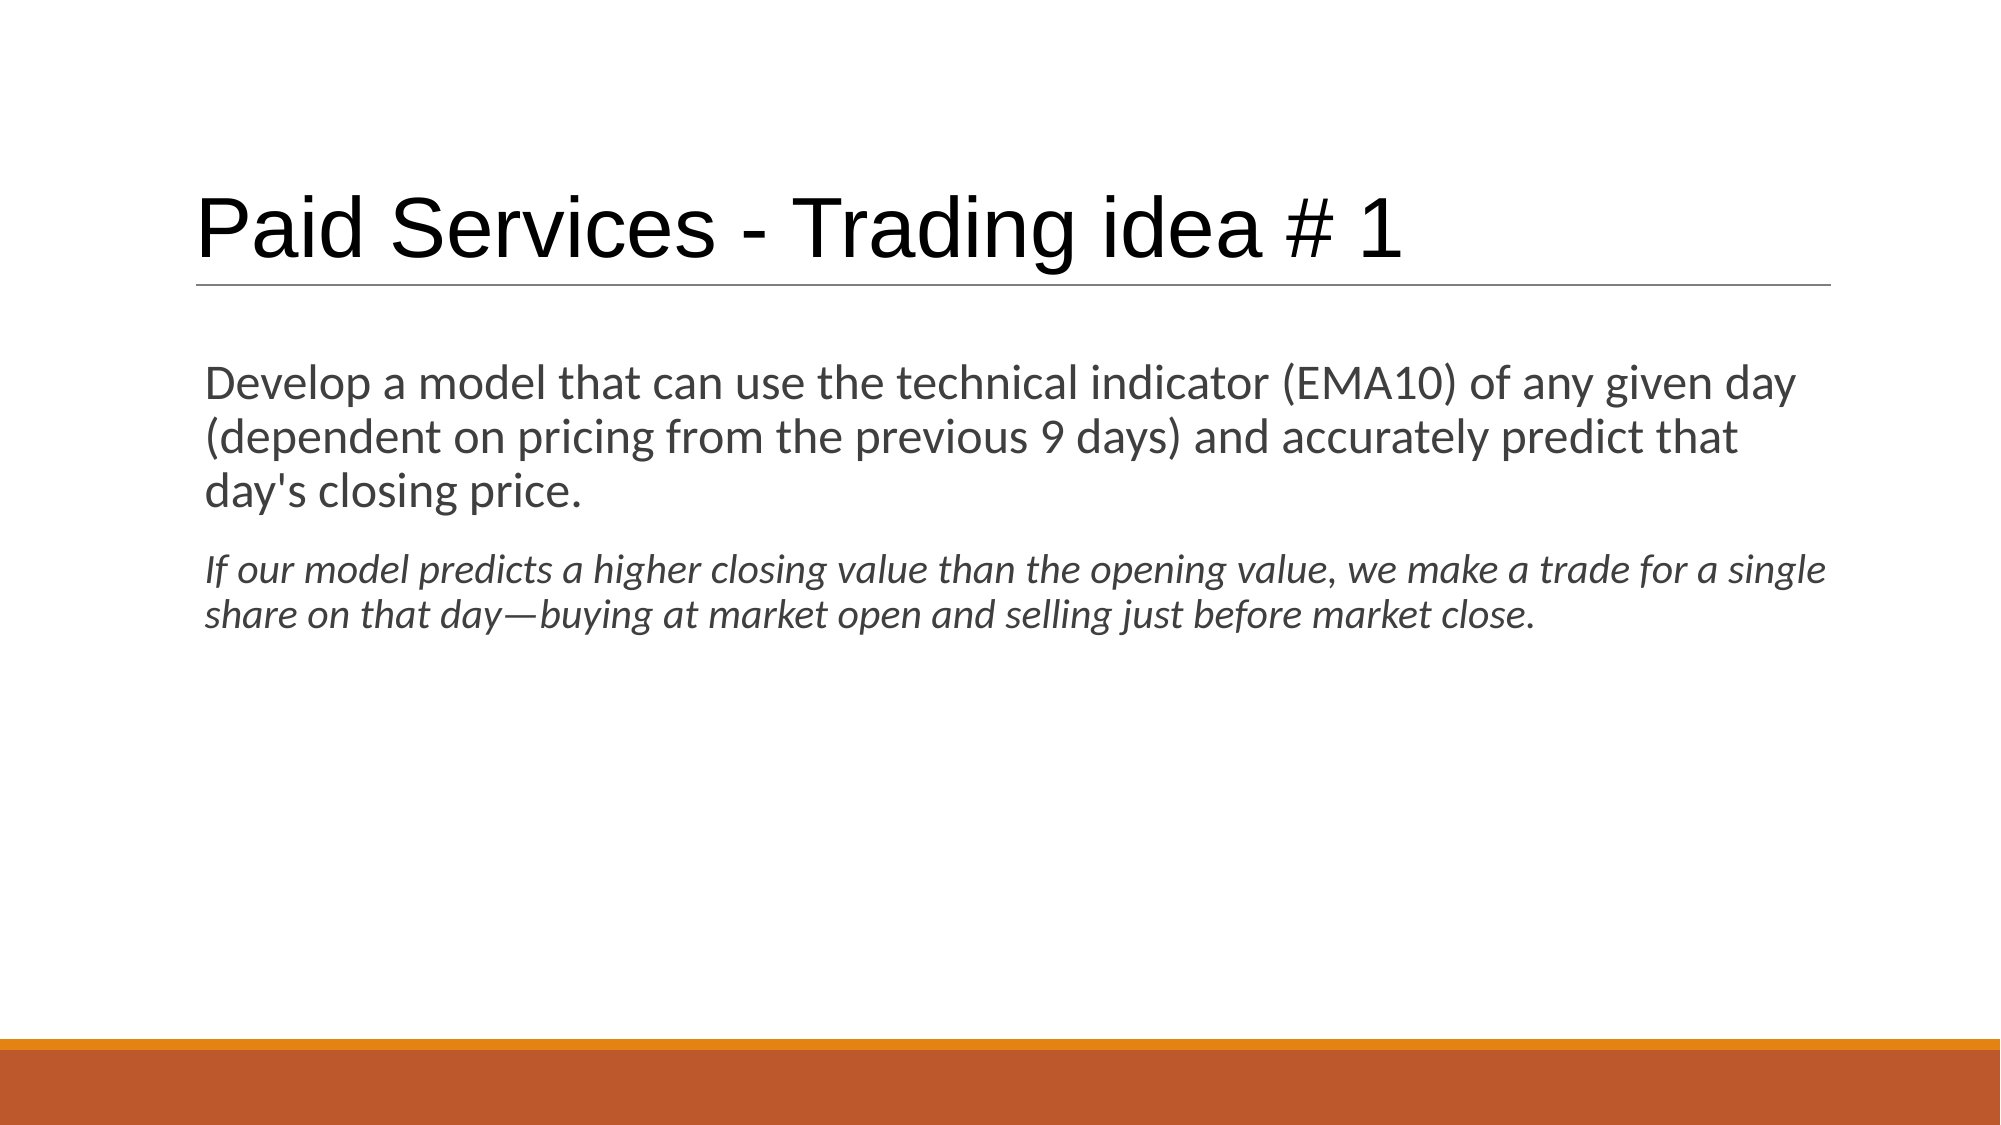

# Paid Services - Trading idea # 1

Develop a model that can use the technical indicator (EMA10) of any given day (dependent on pricing from the previous 9 days) and accurately predict that day's closing price.
If our model predicts a higher closing value than the opening value, we make a trade for a single share on that day—buying at market open and selling just before market close.